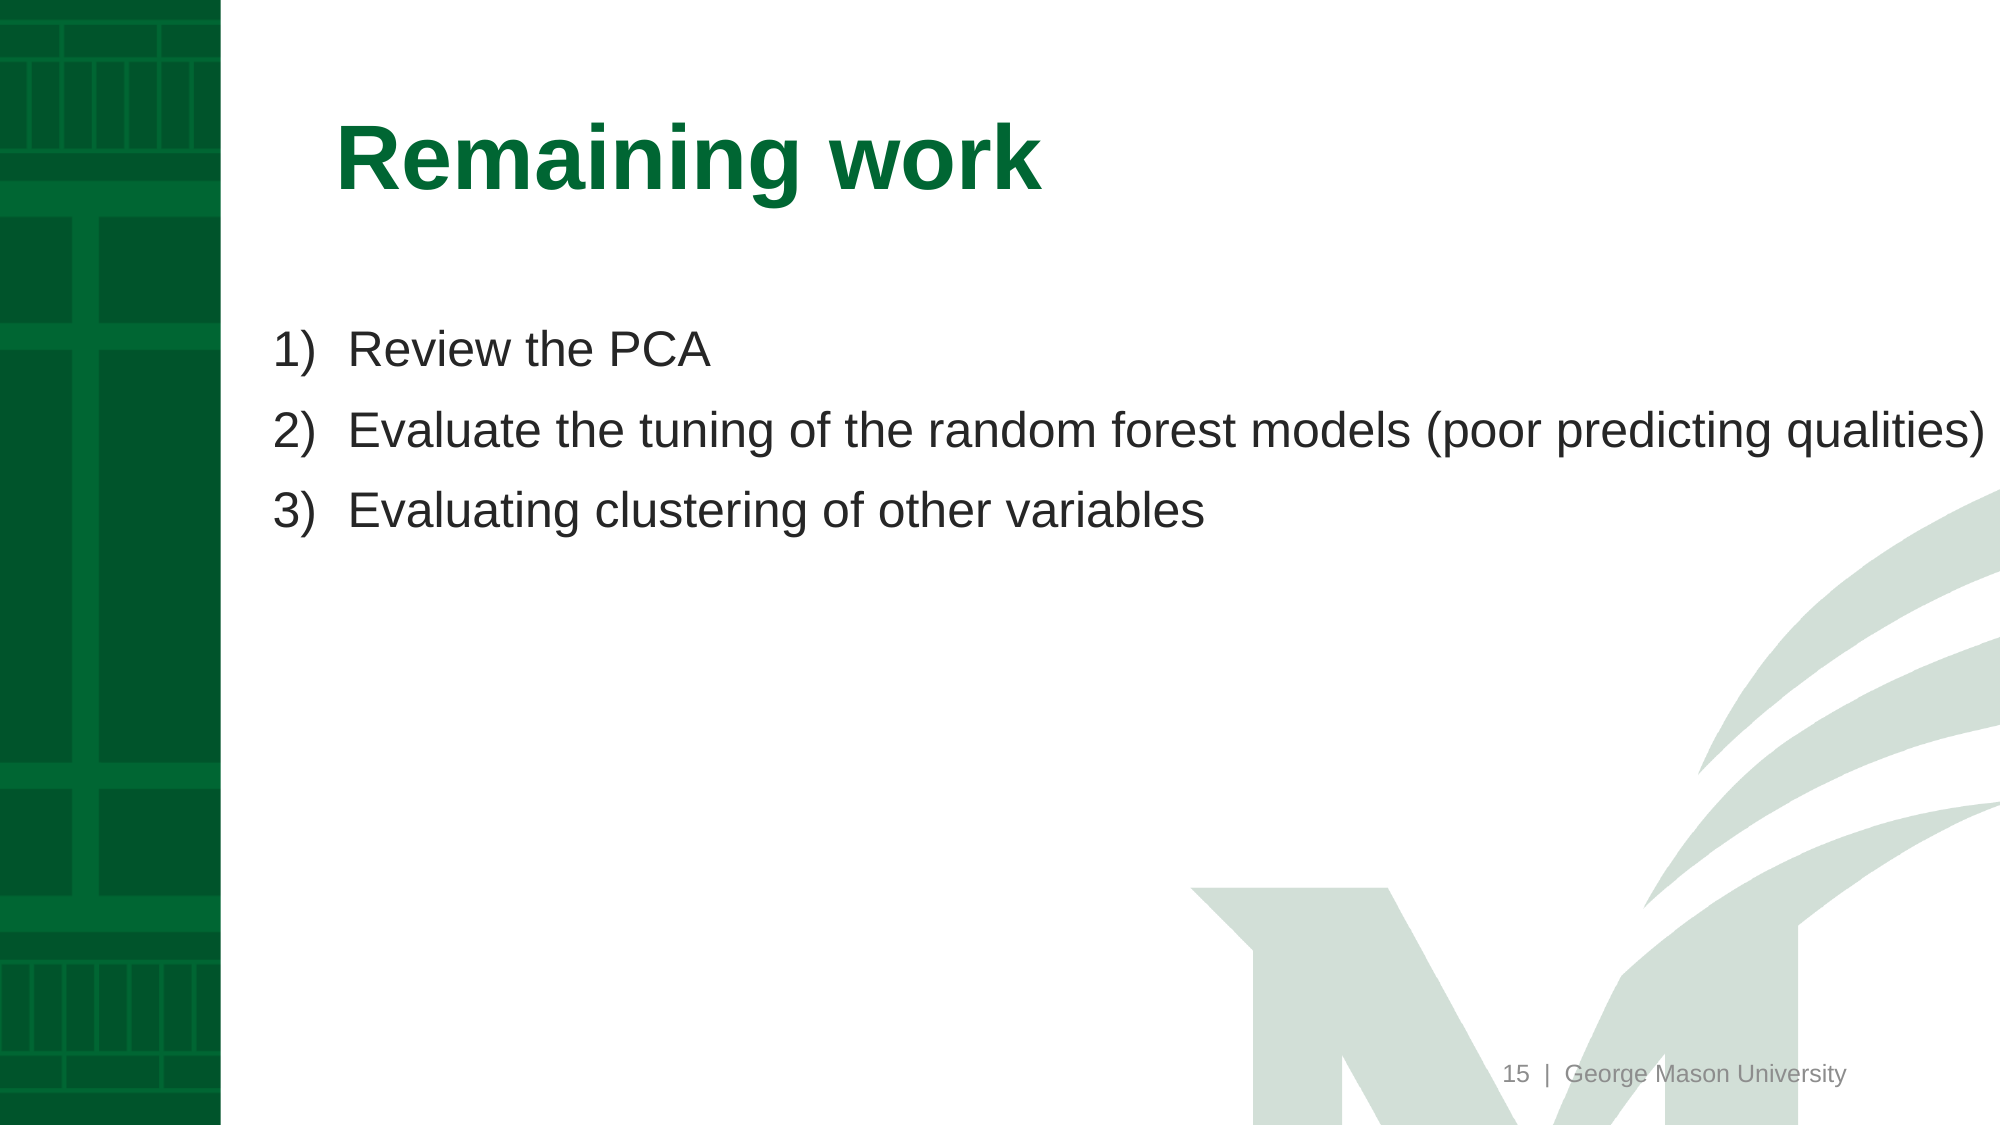

# Remaining work
Review the PCA
Evaluate the tuning of the random forest models (poor predicting qualities)
Evaluating clustering of other variables
15  |  George Mason University